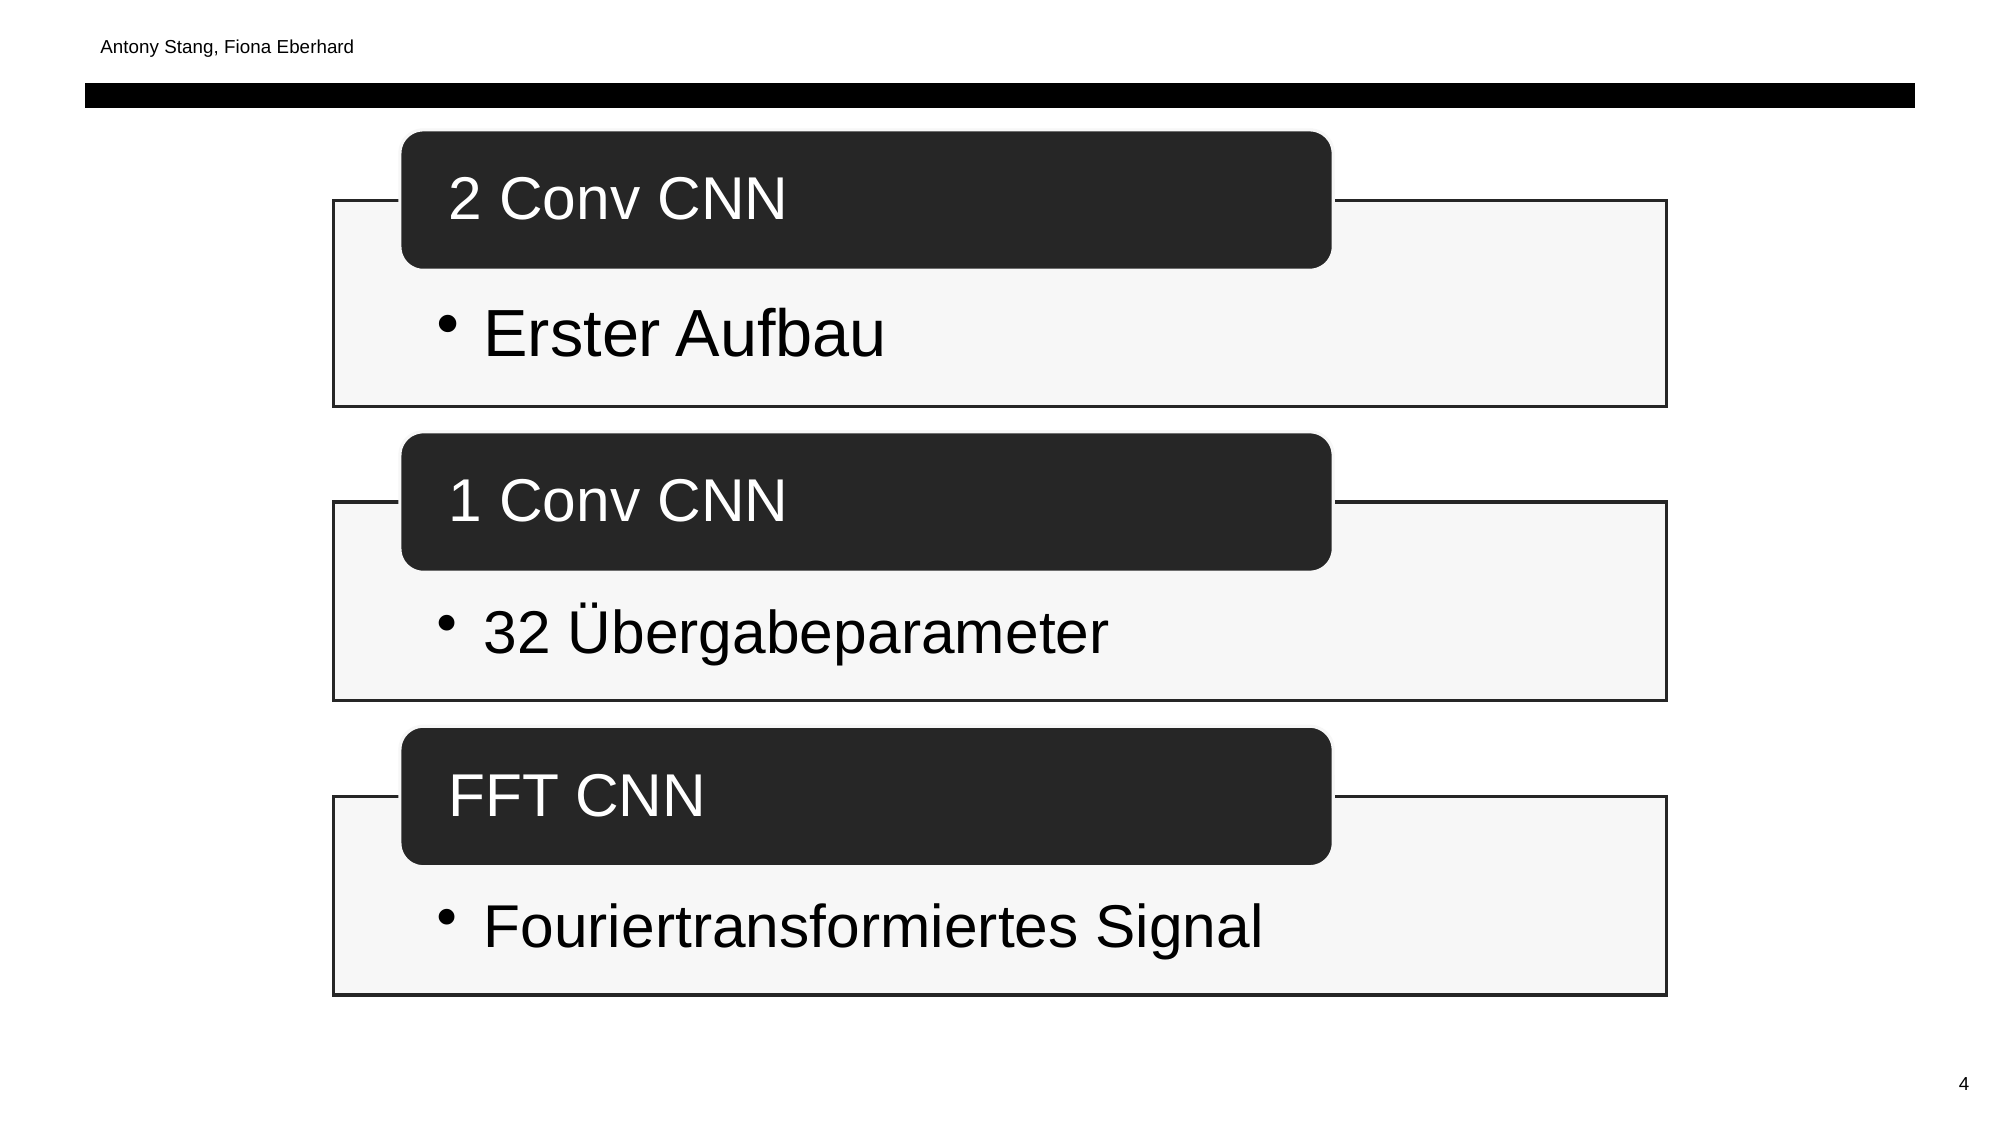

Antony Stang, Fiona Eberhard
Erster Aufbau
2 Conv CNN
32 Übergabeparameter
1 Conv CNN
Fouriertransformiertes Signal
FFT CNN
4